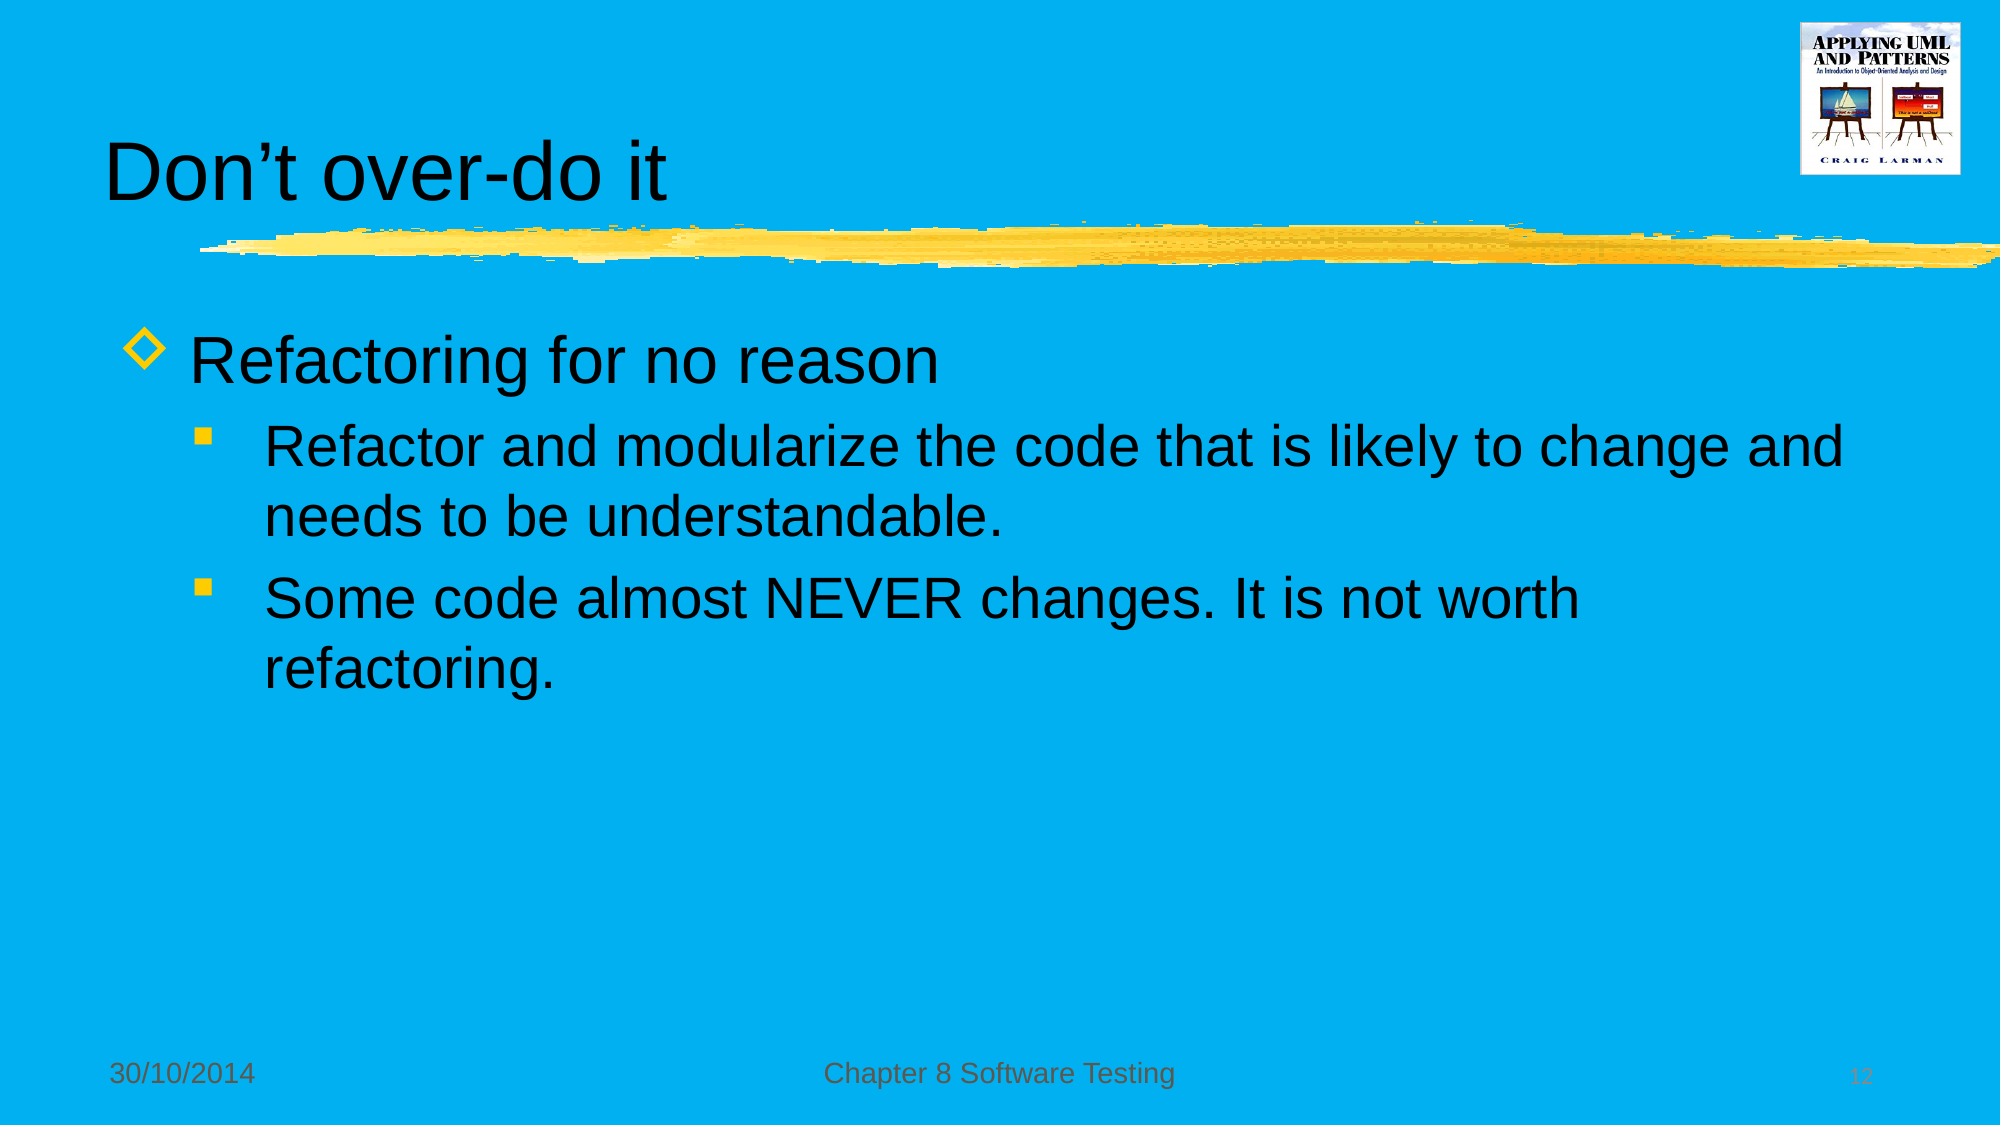

# Don’t over-do it
Refactoring for no reason
Refactor and modularize the code that is likely to change and needs to be understandable.
Some code almost NEVER changes. It is not worth refactoring.
30/10/2014
Chapter 8 Software Testing
12